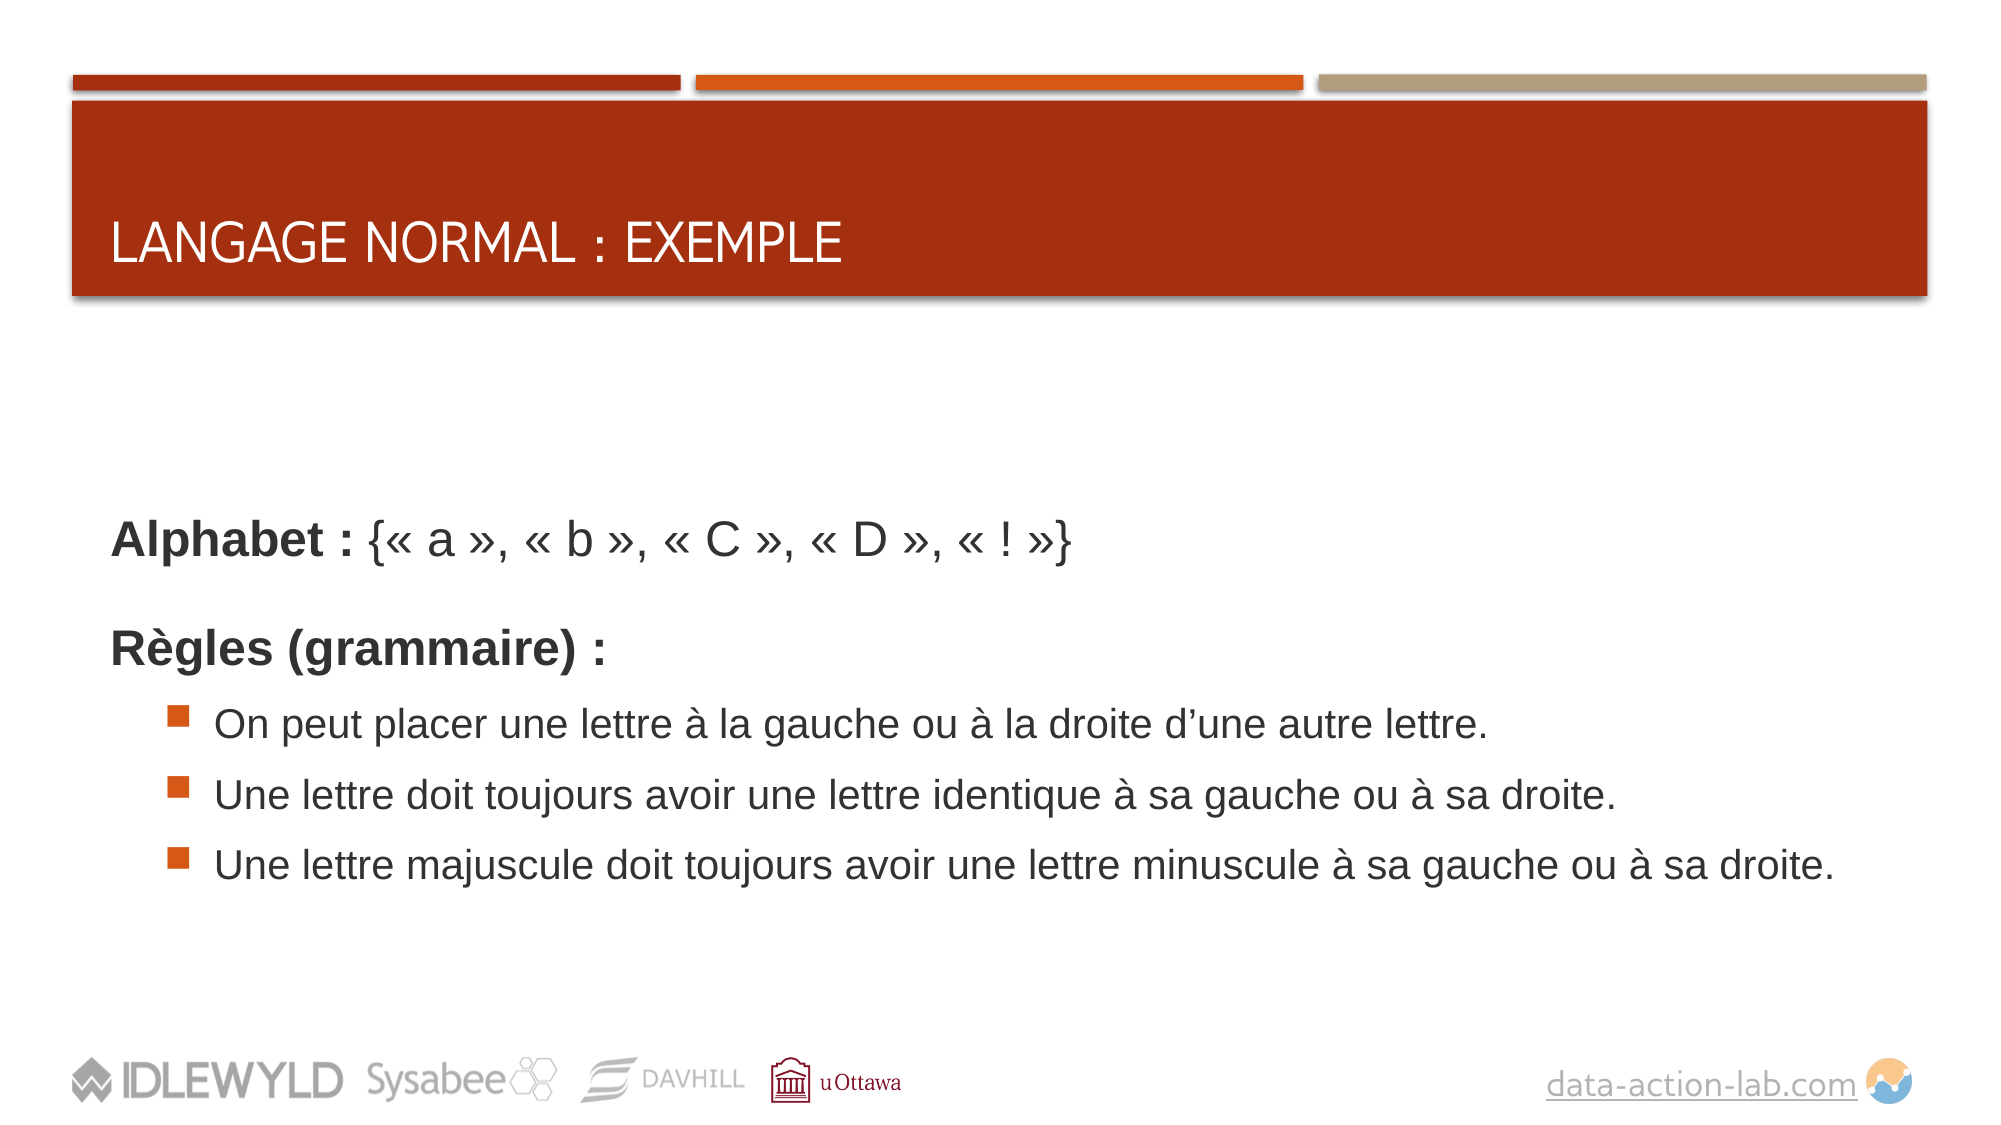

# LANGAGE NORMAL : EXEMPLE
Alphabet : {« a », « b », « C », « D », « ! »}

Règles (grammaire) :
On peut placer une lettre à la gauche ou à la droite d’une autre lettre.
Une lettre doit toujours avoir une lettre identique à sa gauche ou à sa droite.
Une lettre majuscule doit toujours avoir une lettre minuscule à sa gauche ou à sa droite.